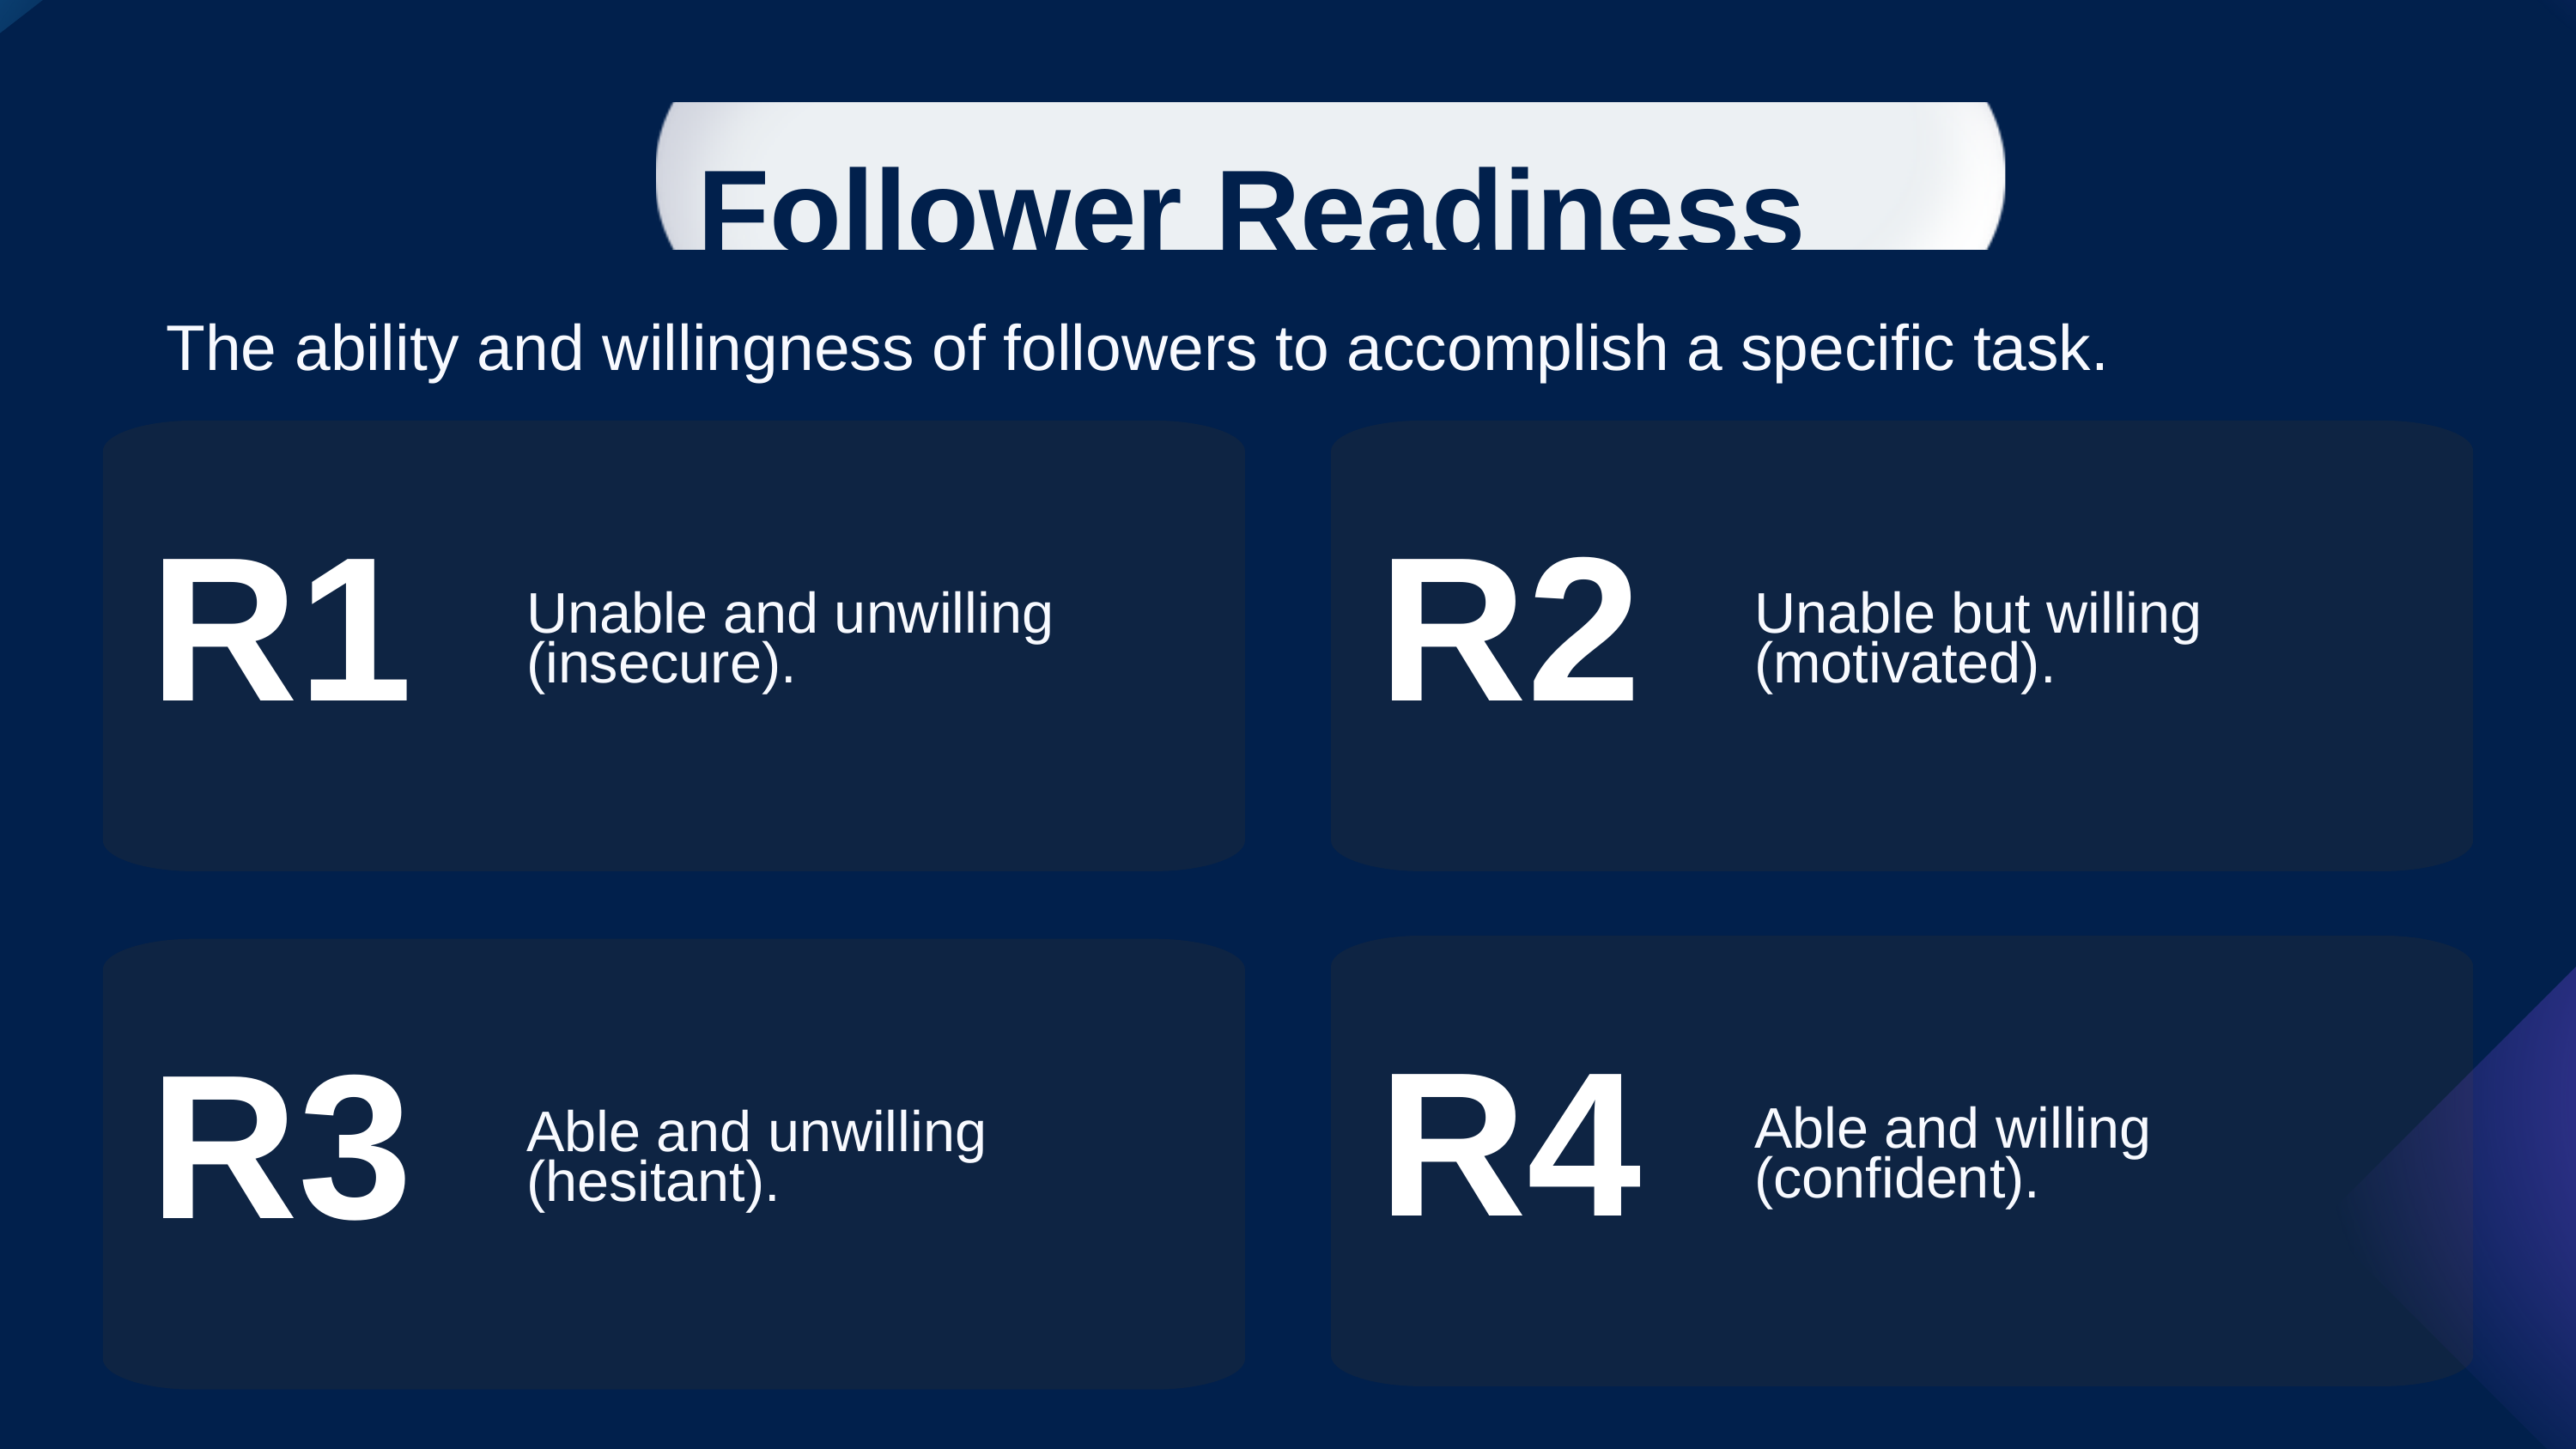

Follower Readiness

The ability and willingness of followers to accomplish a specific task.

Unable and unwilling (insecure).
Unable but willing (motivated).
R1
R2

Able and willing (confident).
R4
Able and unwilling (hesitant).
R3